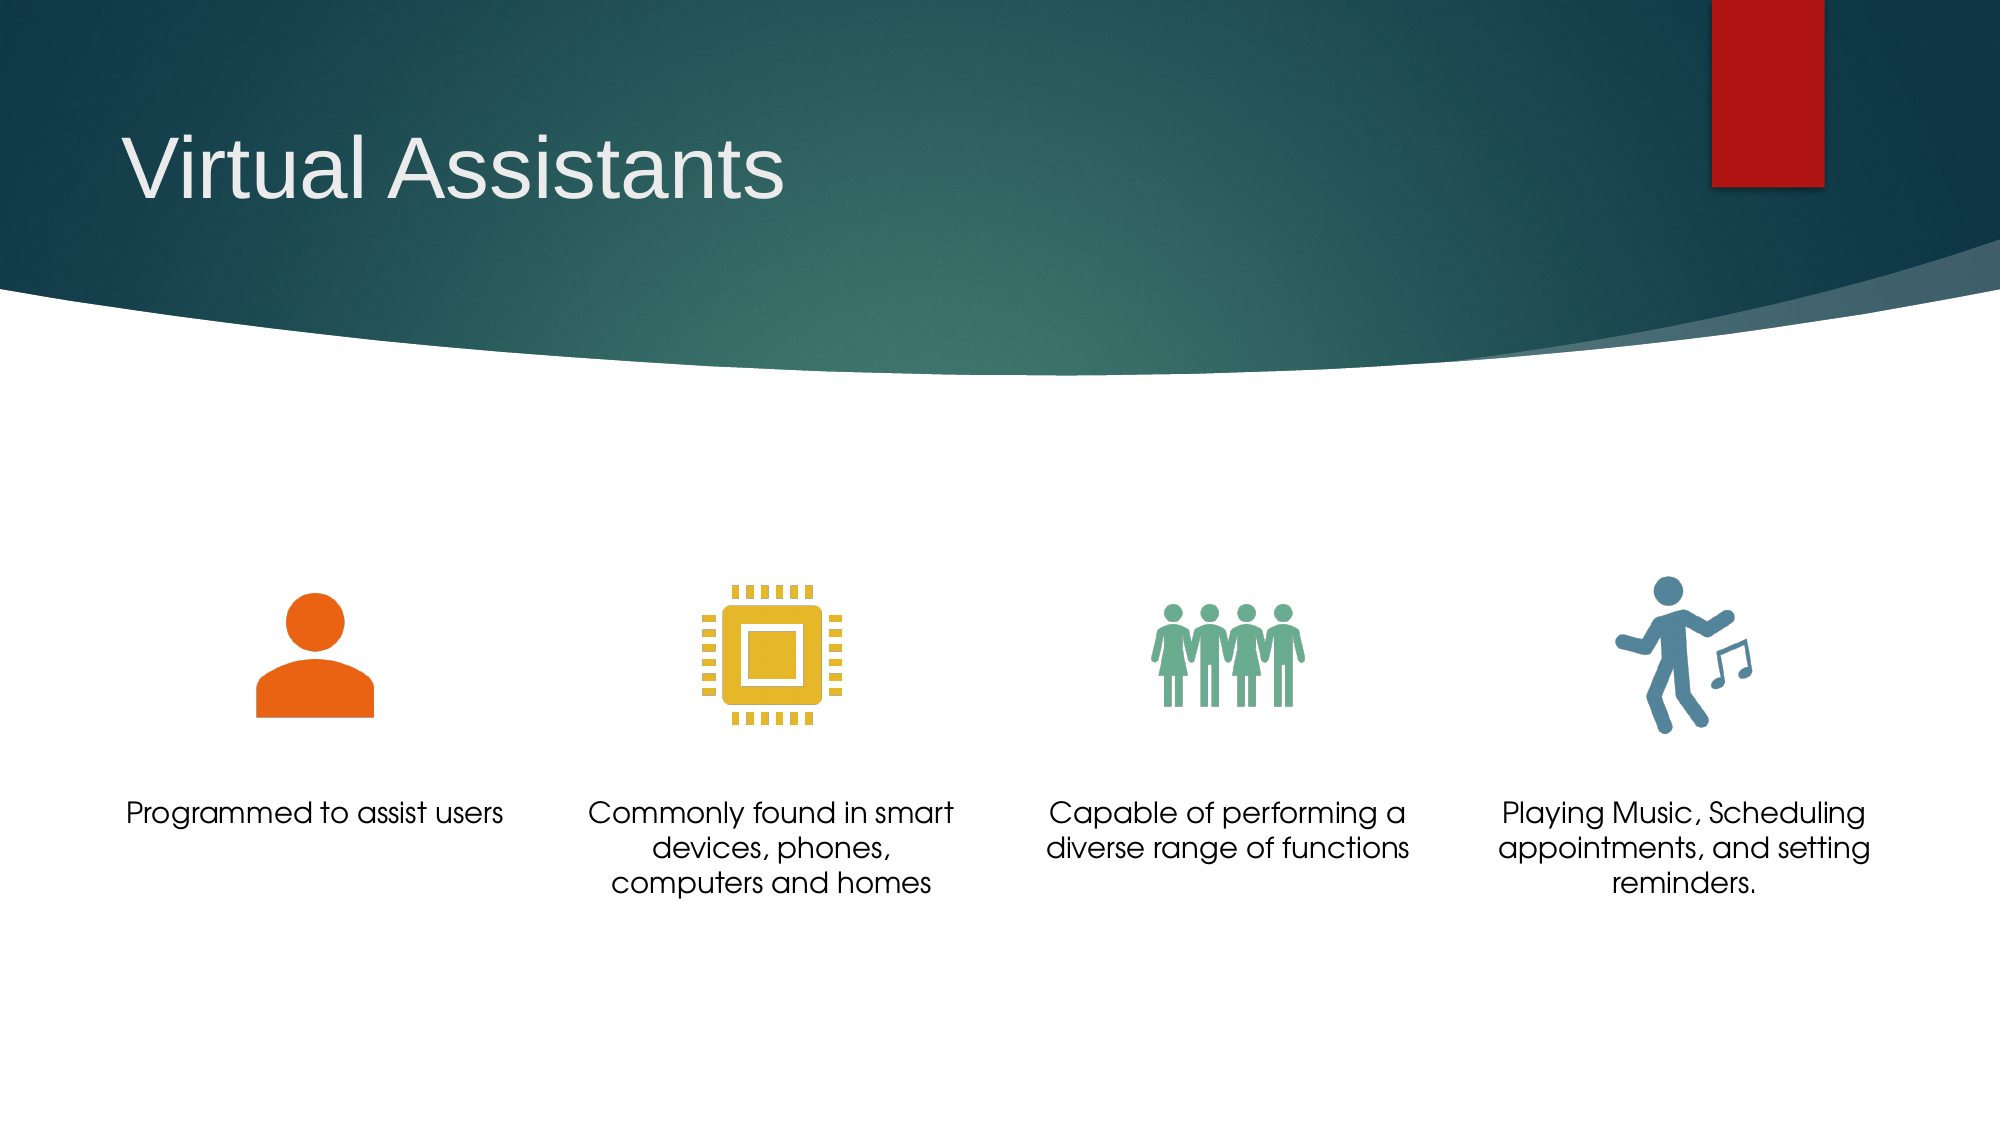

# Virtual Assistants

Programmed to assist users
Commonly found in smart devices, phones, computers and homes
Capable of performing a diverse range of functions
Playing Music, Scheduling appointments, and setting reminders.